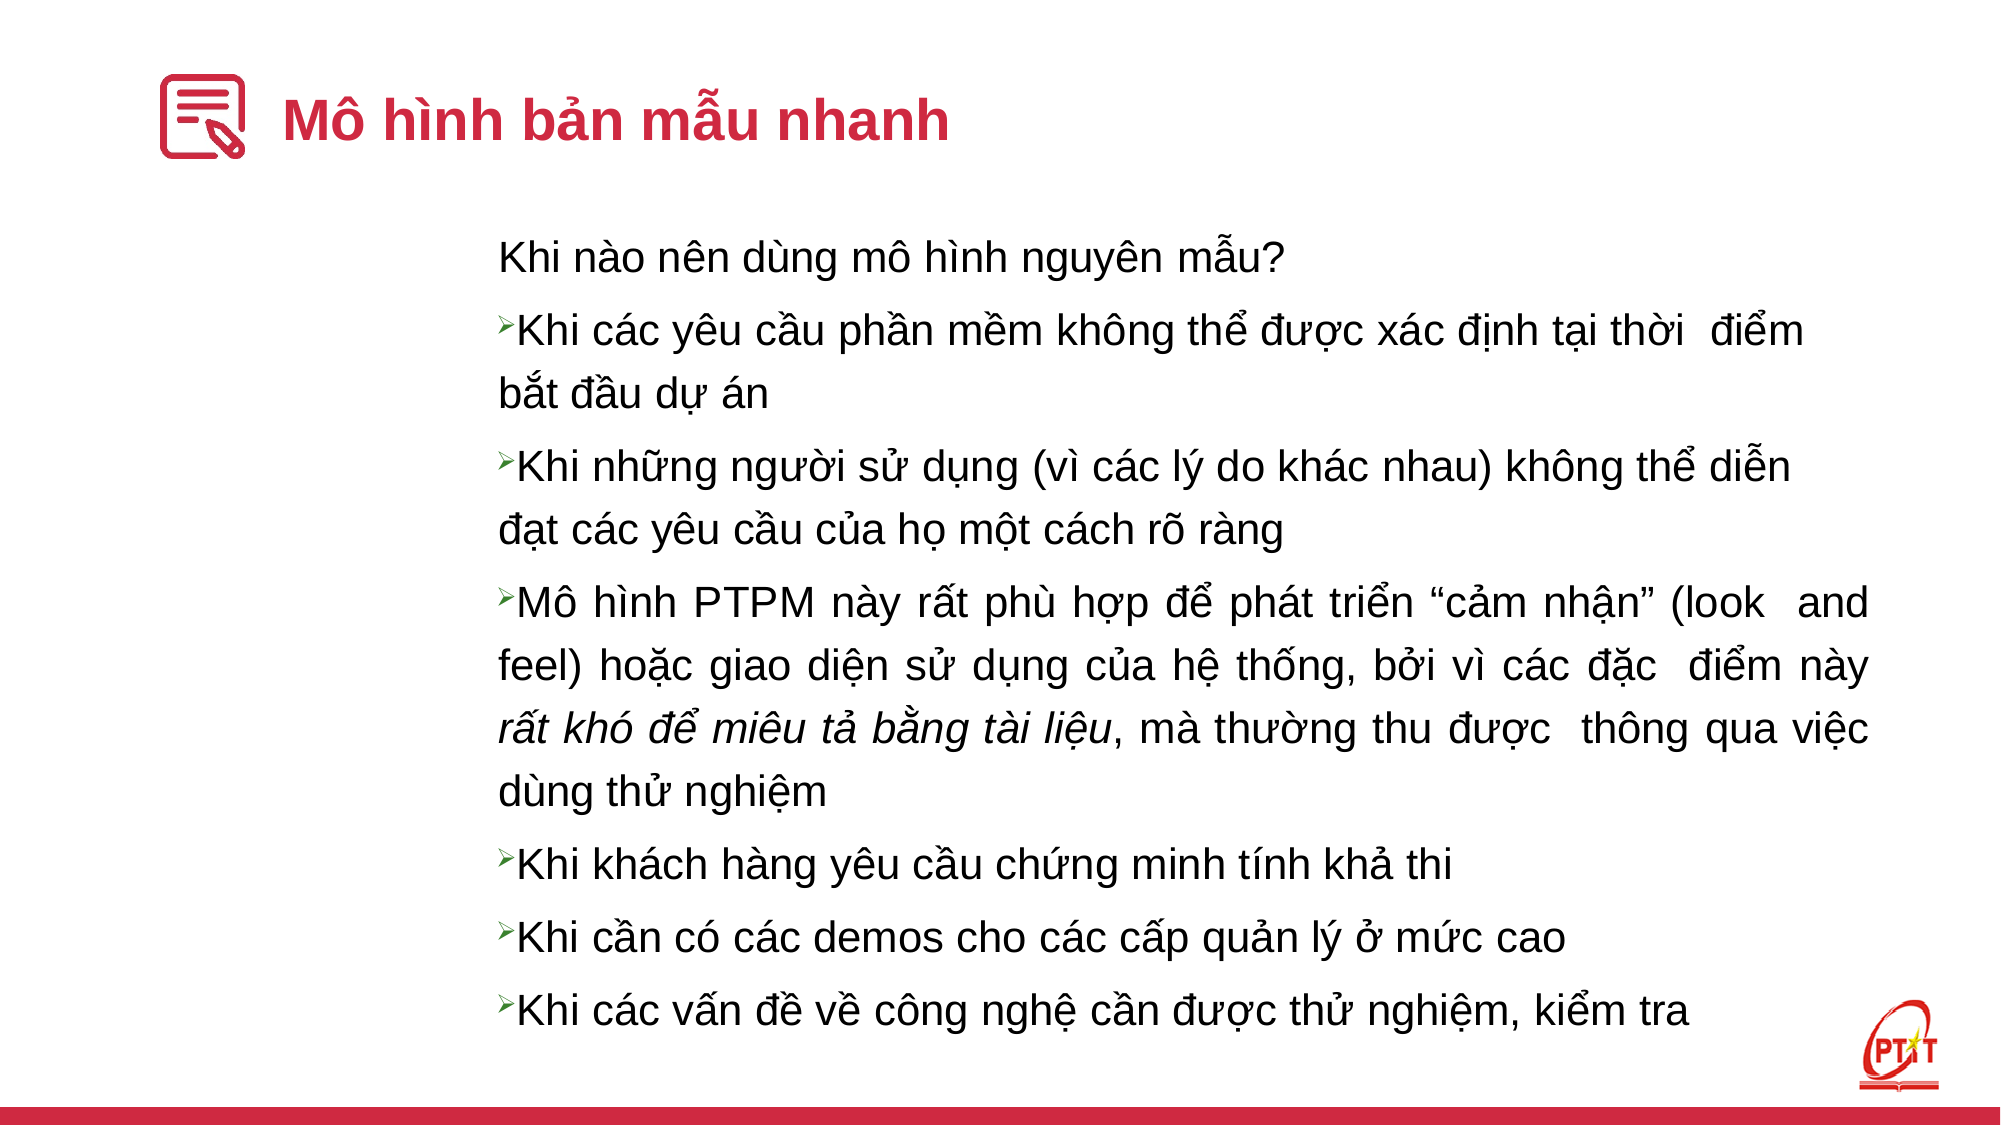

# Mô hình bản mẫu nhanh
Khi nào nên dùng mô hình nguyên mẫu?
Khi các yêu cầu phần mềm không thể được xác định tại thời  điểm bắt đầu dự án
Khi những người sử dụng (vì các lý do khác nhau) không thể diễn đạt các yêu cầu của họ một cách rõ ràng
Mô hình PTPM này rất phù hợp để phát triển “cảm nhận” (look  and feel) hoặc giao diện sử dụng của hệ thống, bởi vì các đặc  điểm này rất khó để miêu tả bằng tài liệu, mà thường thu được  thông qua việc dùng thử nghiệm
Khi khách hàng yêu cầu chứng minh tính khả thi
Khi cần có các demos cho các cấp quản lý ở mức cao
Khi các vấn đề về công nghệ cần được thử nghiệm, kiểm tra